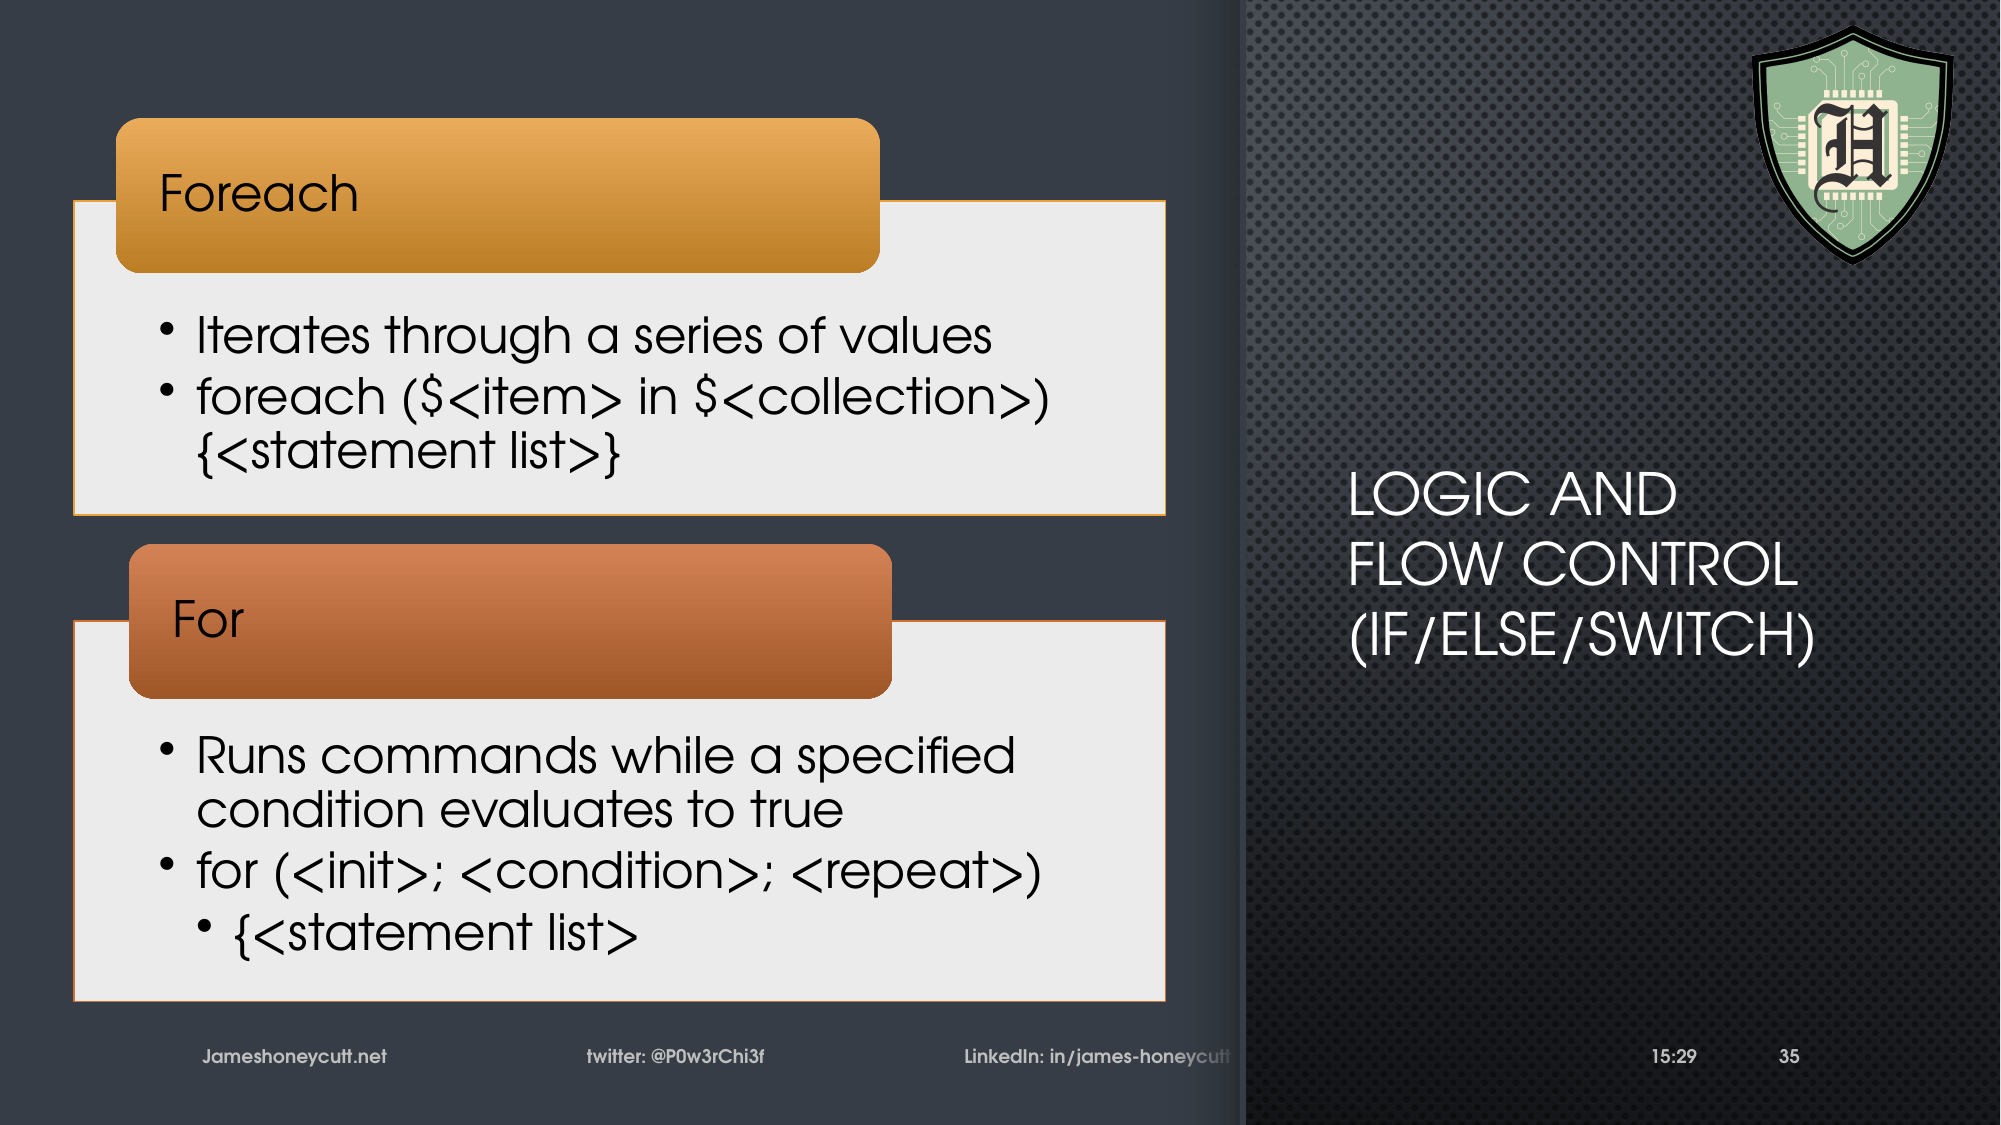

# Logic and flow control (IF/Else/switch)
Iterates through a series of values
foreach ($<item> in $<collection>){<statement list>}
Foreach
Runs commands while a specified condition evaluates to true
for (<init>; <condition>; <repeat>)
{<statement list>
For

Jameshoneycutt.net                                      twitter: @P0w3rChi3f                                      LinkedIn: in/james-honeycutt
15:29
35